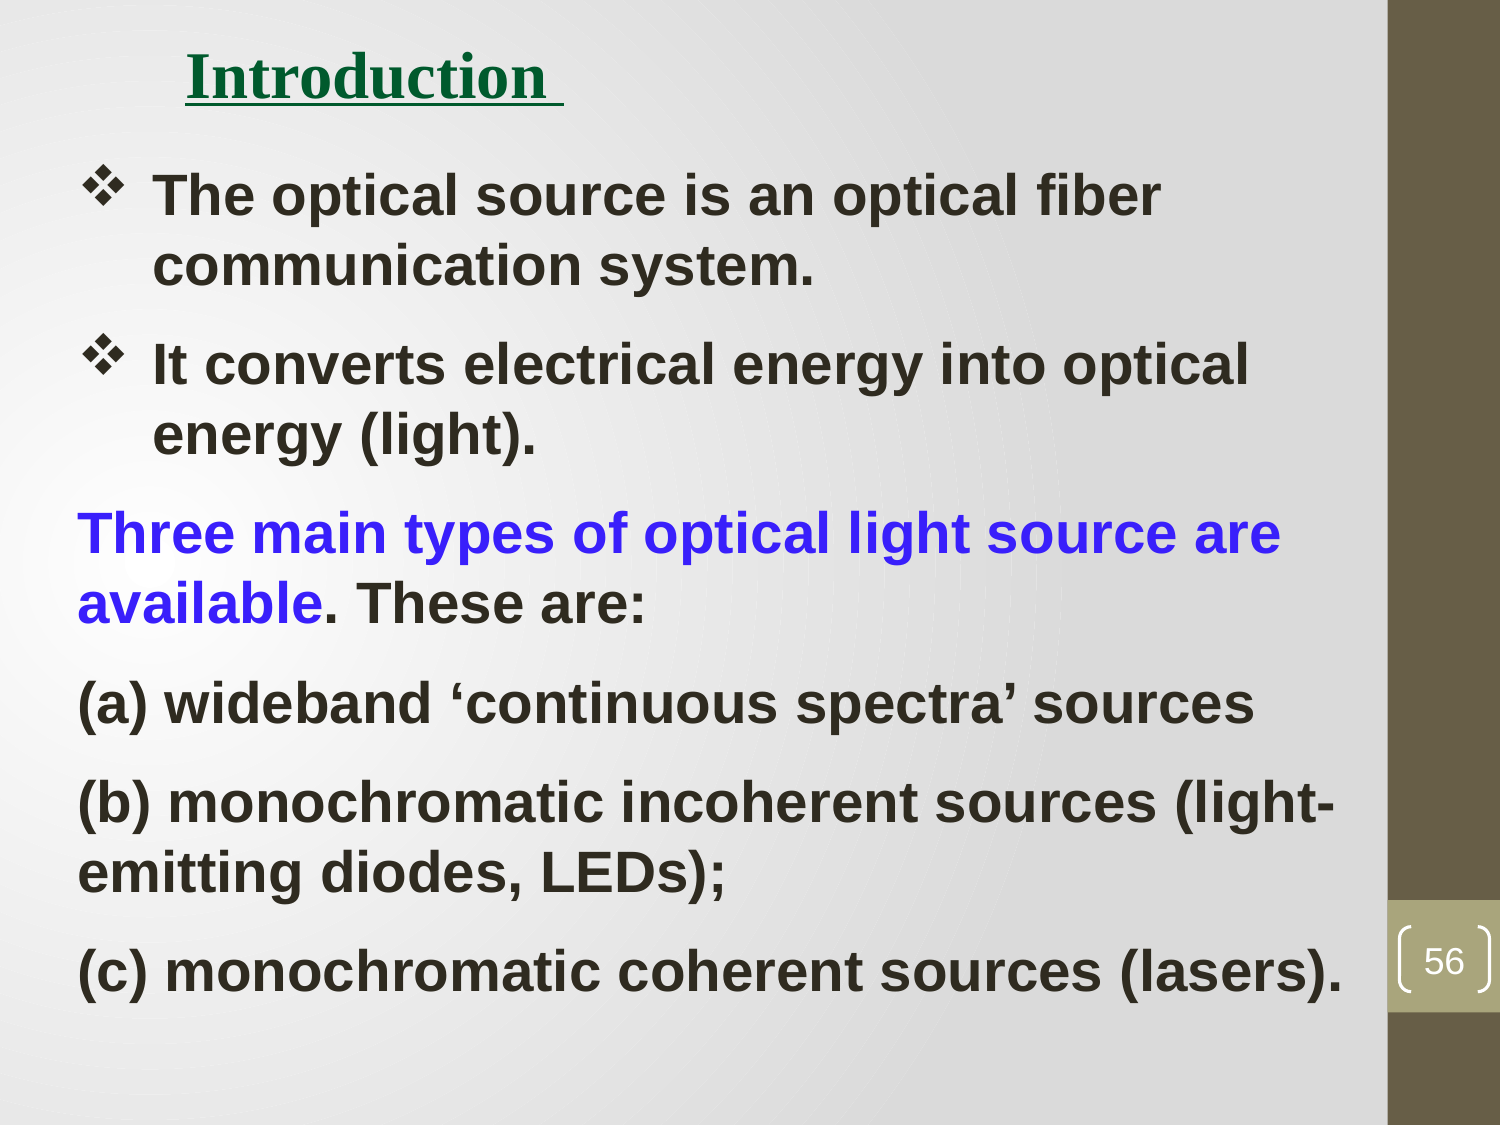

Introduction
The optical source is an optical fiber communication system.
It converts electrical energy into optical energy (light).
Three main types of optical light source are available. These are:
(a) wideband ‘continuous spectra’ sources
(b) monochromatic incoherent sources (light-emitting diodes, LEDs);
(c) monochromatic coherent sources (lasers).
56